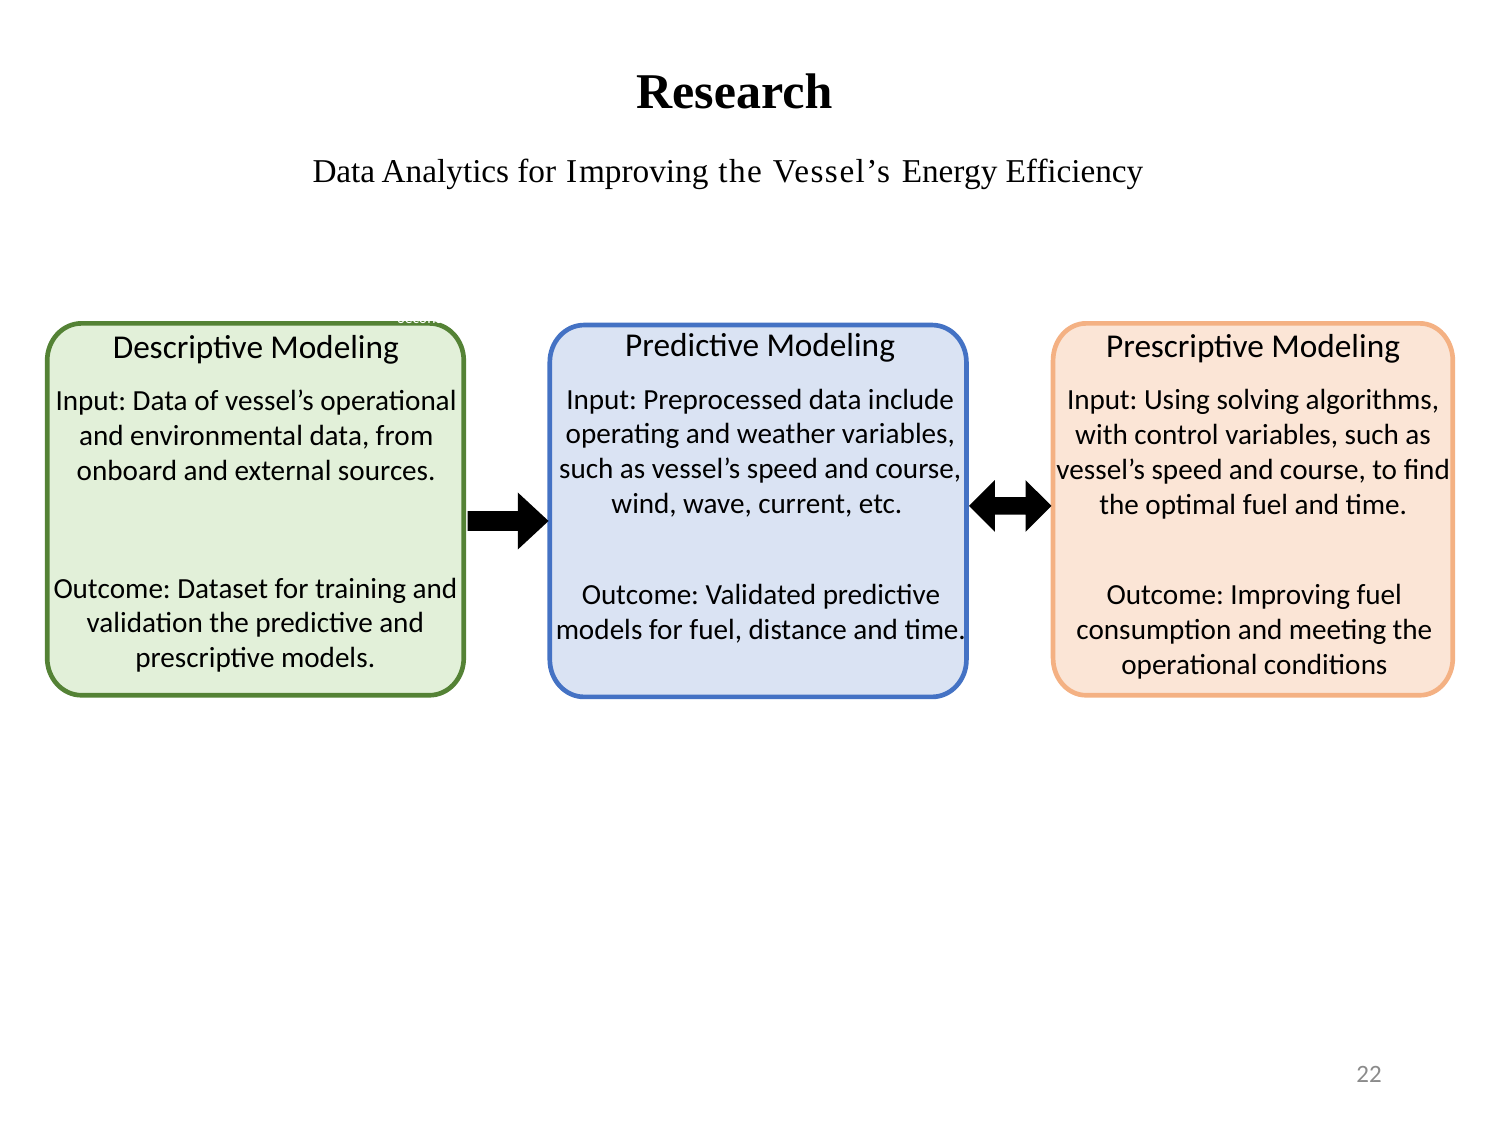

Research
 Data Analytics for Improving the Vessel’s Energy Efficiency
Second step (One ANN)

Descriptive Modeling
Input: Data of vessel’s operational and environmental data, from onboard and external sources.

Predictive Modeling
Input: Preprocessed data include operating and weather variables, such as vessel’s speed and course, wind, wave, current, etc.

Prescriptive Modeling
Input: Using solving algorithms, with control variables, such as vessel’s speed and course, to find the optimal fuel and time.

Outcome: Dataset for training and validation the predictive and prescriptive models.
Outcome: Validated predictive models for fuel, distance and time.
Outcome: Improving fuel consumption and meeting the operational conditions
22